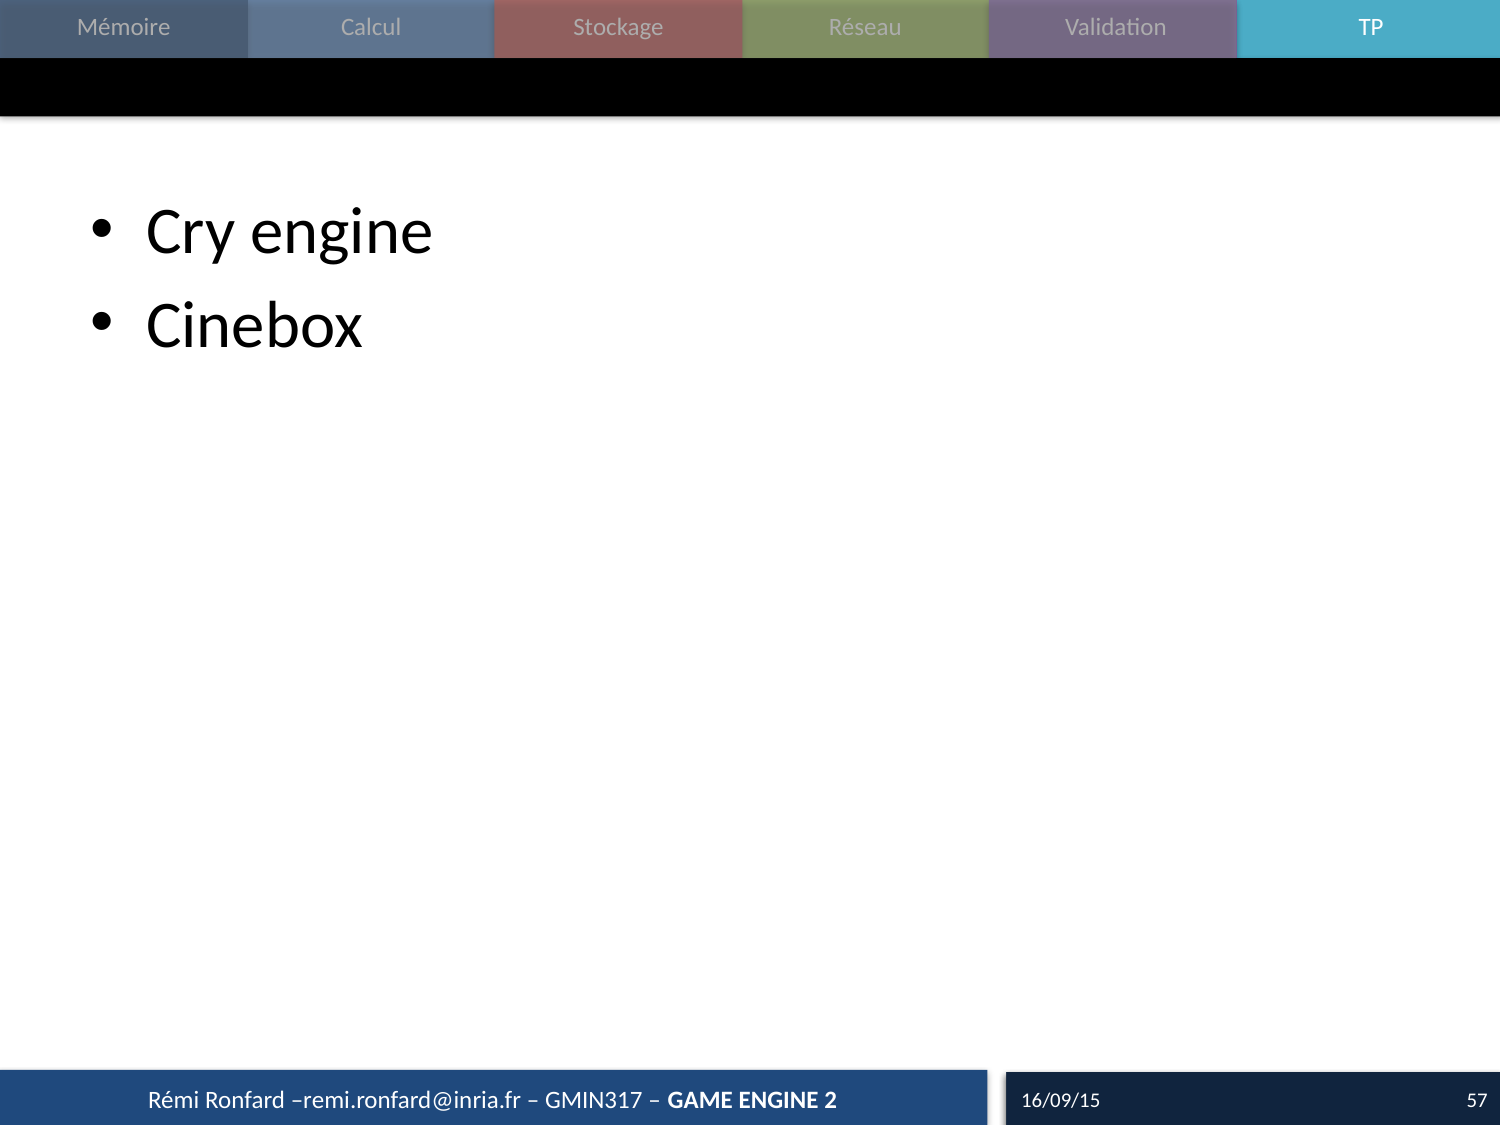

#
Cry engine
Cinebox
Rémi Ronfard –remi.ronfard@inria.fr – GMIN317 – GAME ENGINE 2
16/09/15
57